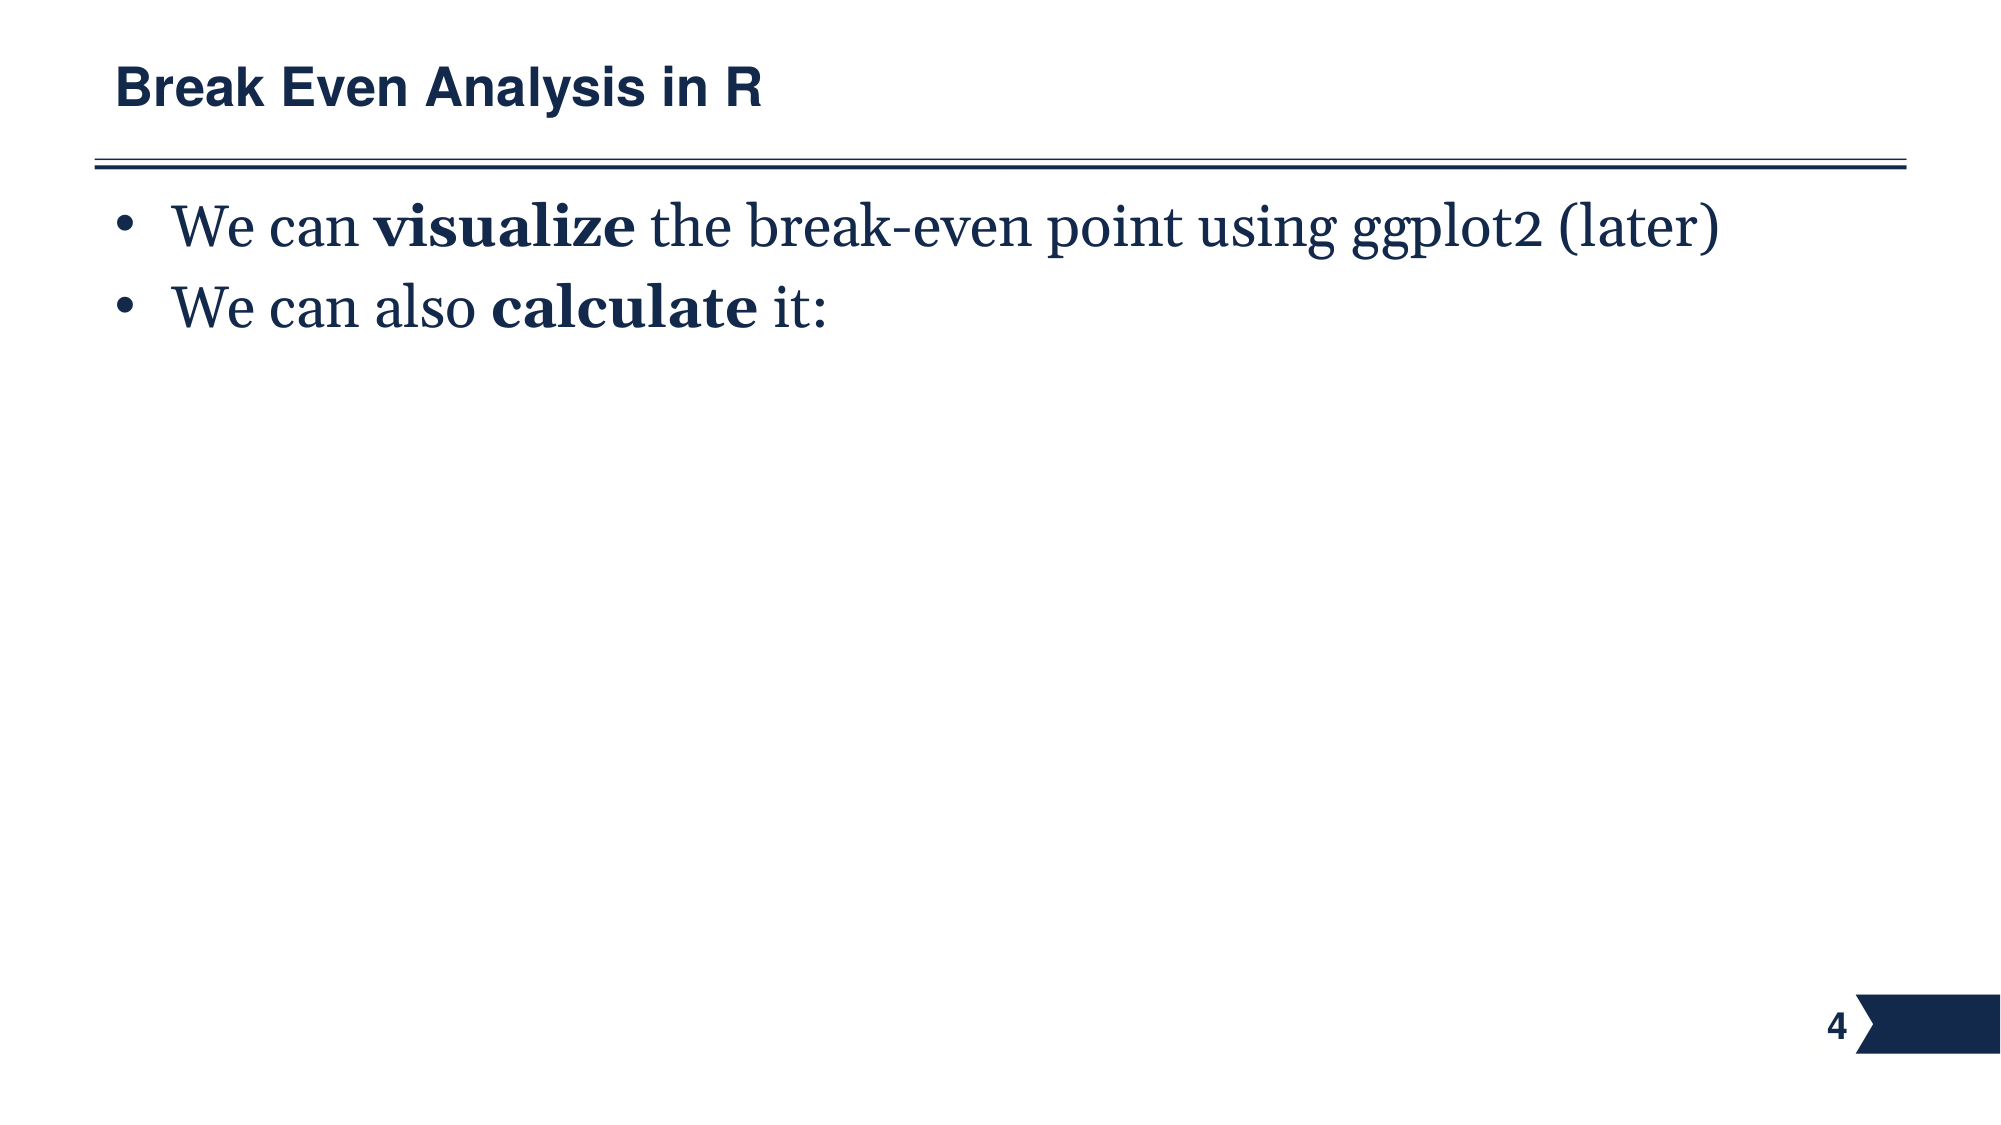

# Break Even Analysis in R
We can visualize the break-even point using ggplot2 (later)
We can also calculate it:
4
4